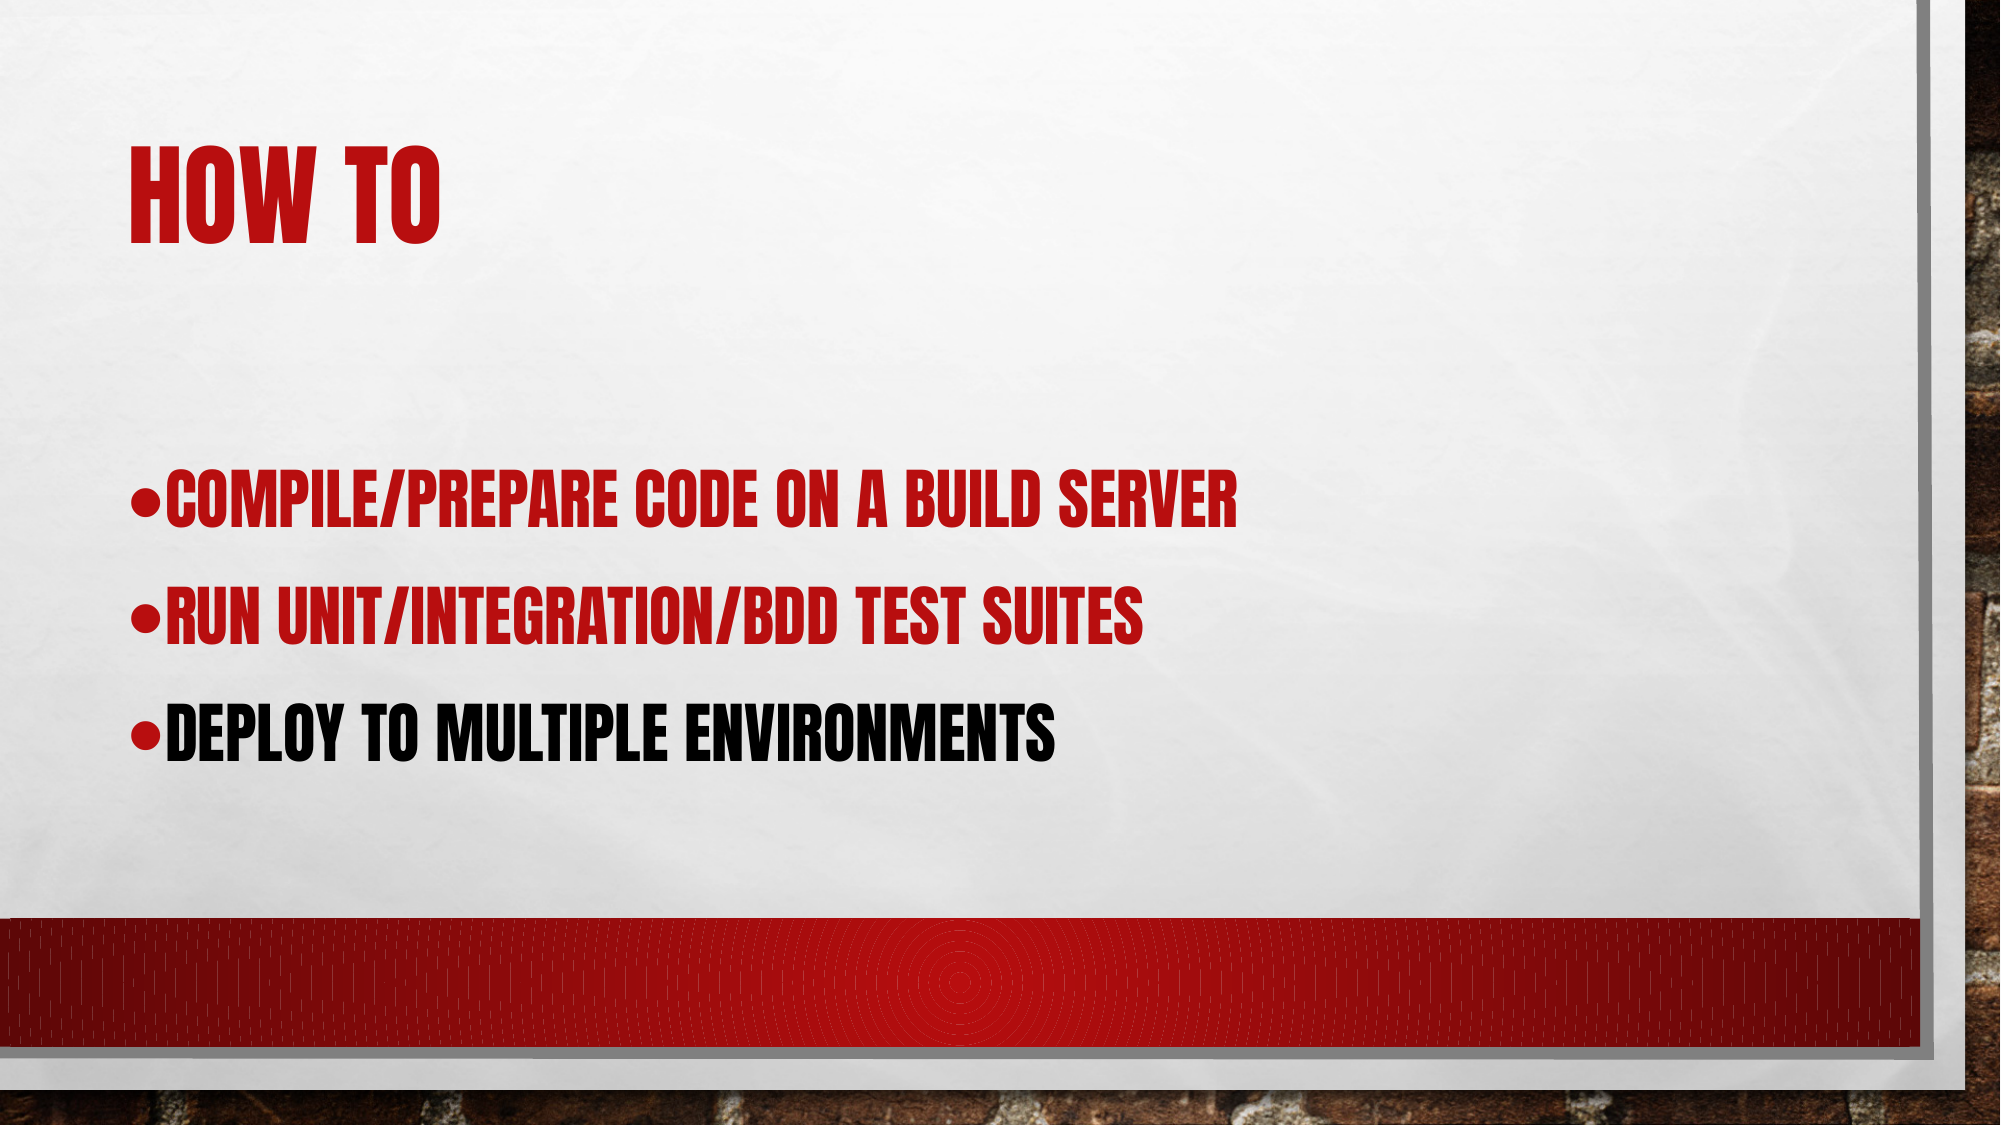

# How To
Compile/prepare code on a build server
Run unit/integration/BDD test suites
Deploy to multiple environments